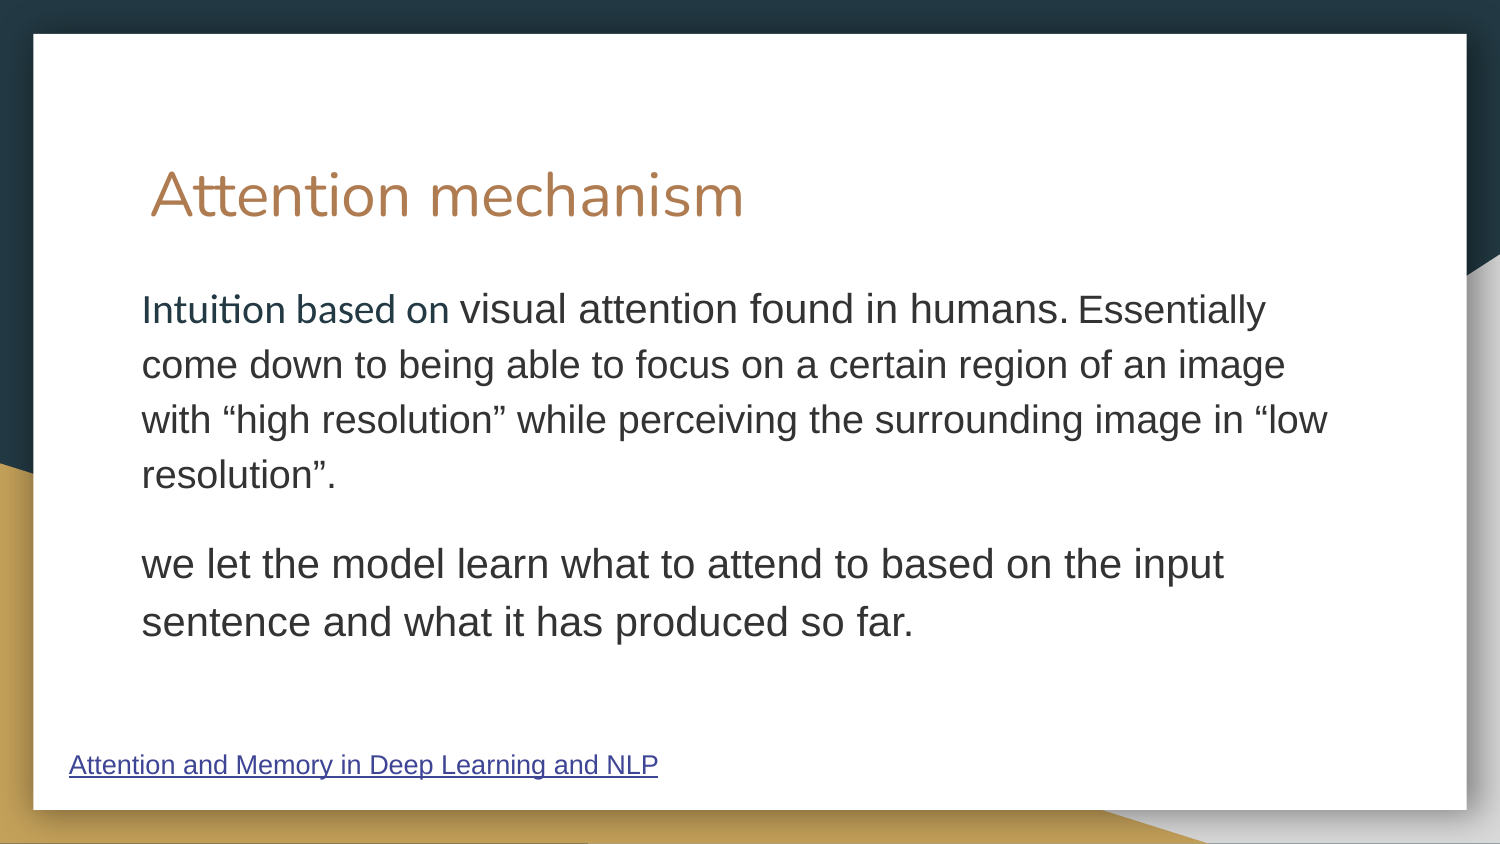

# Attention mechanism
Intuition based on visual attention found in humans. Essentially come down to being able to focus on a certain region of an image with “high resolution” while perceiving the surrounding image in “low resolution”.
we let the model learn what to attend to based on the input sentence and what it has produced so far.
Attention and Memory in Deep Learning and NLP